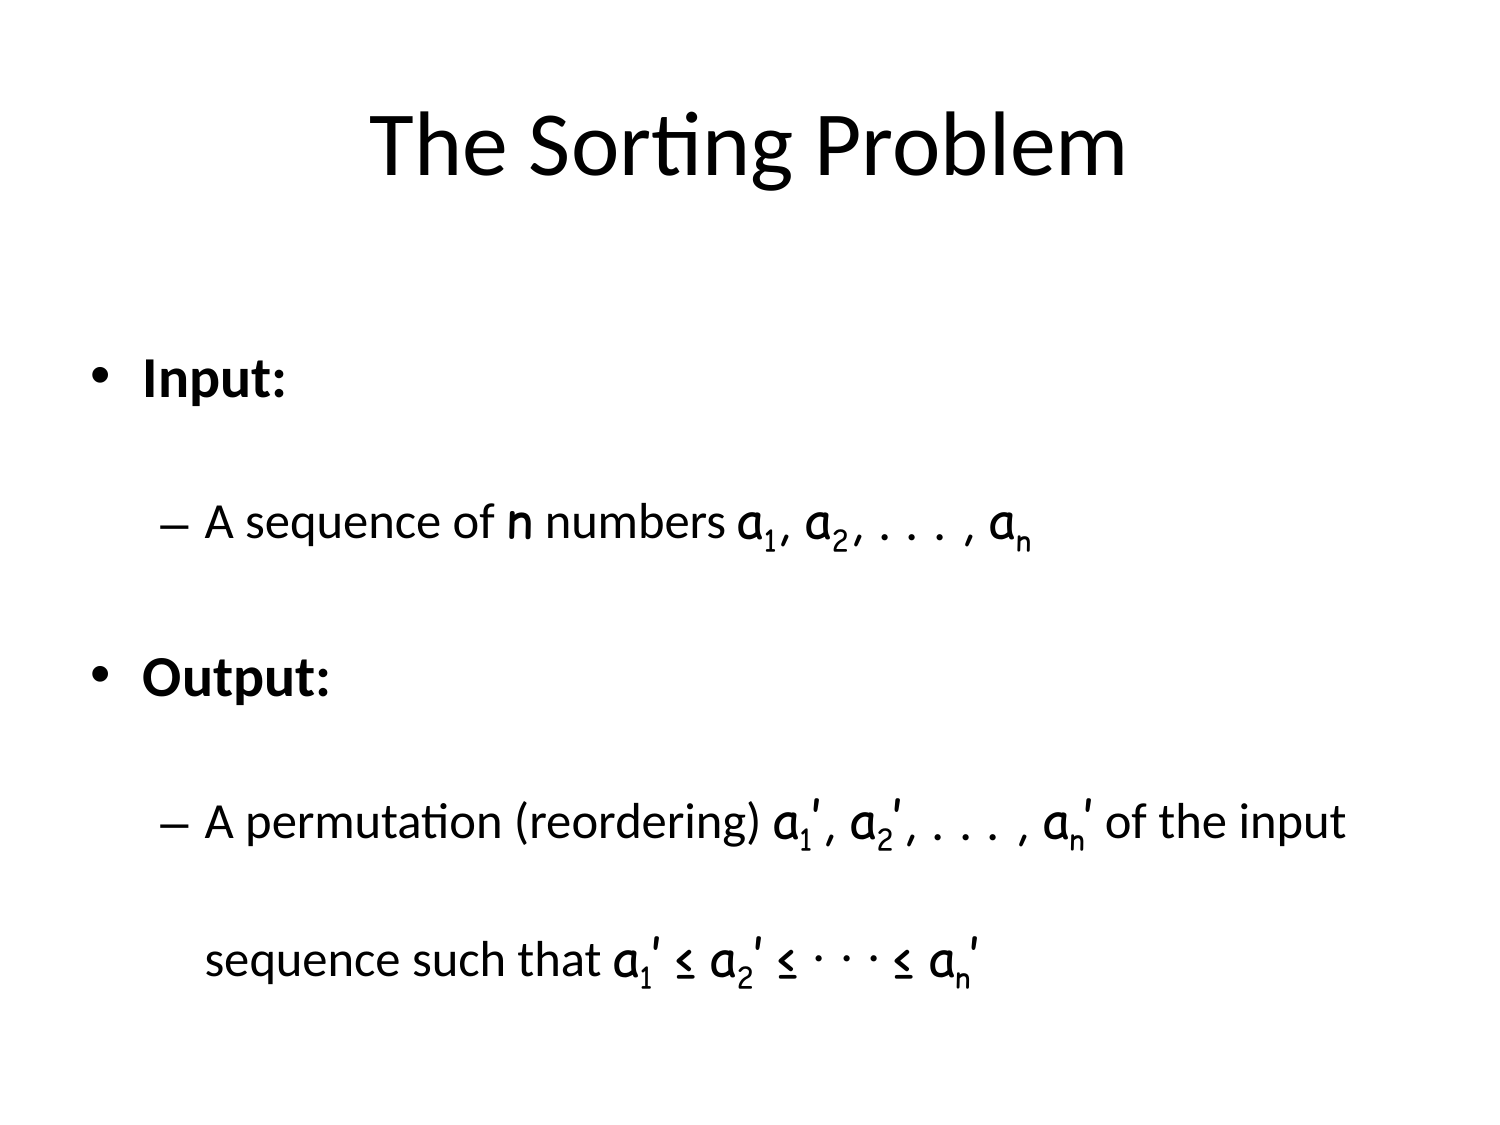

# The Sorting Problem
Input:
A sequence of n numbers a1, a2, . . . , an
Output:
A permutation (reordering) a1’, a2’, . . . , an’ of the input sequence such that a1’ ≤ a2’ ≤ · · · ≤ an’